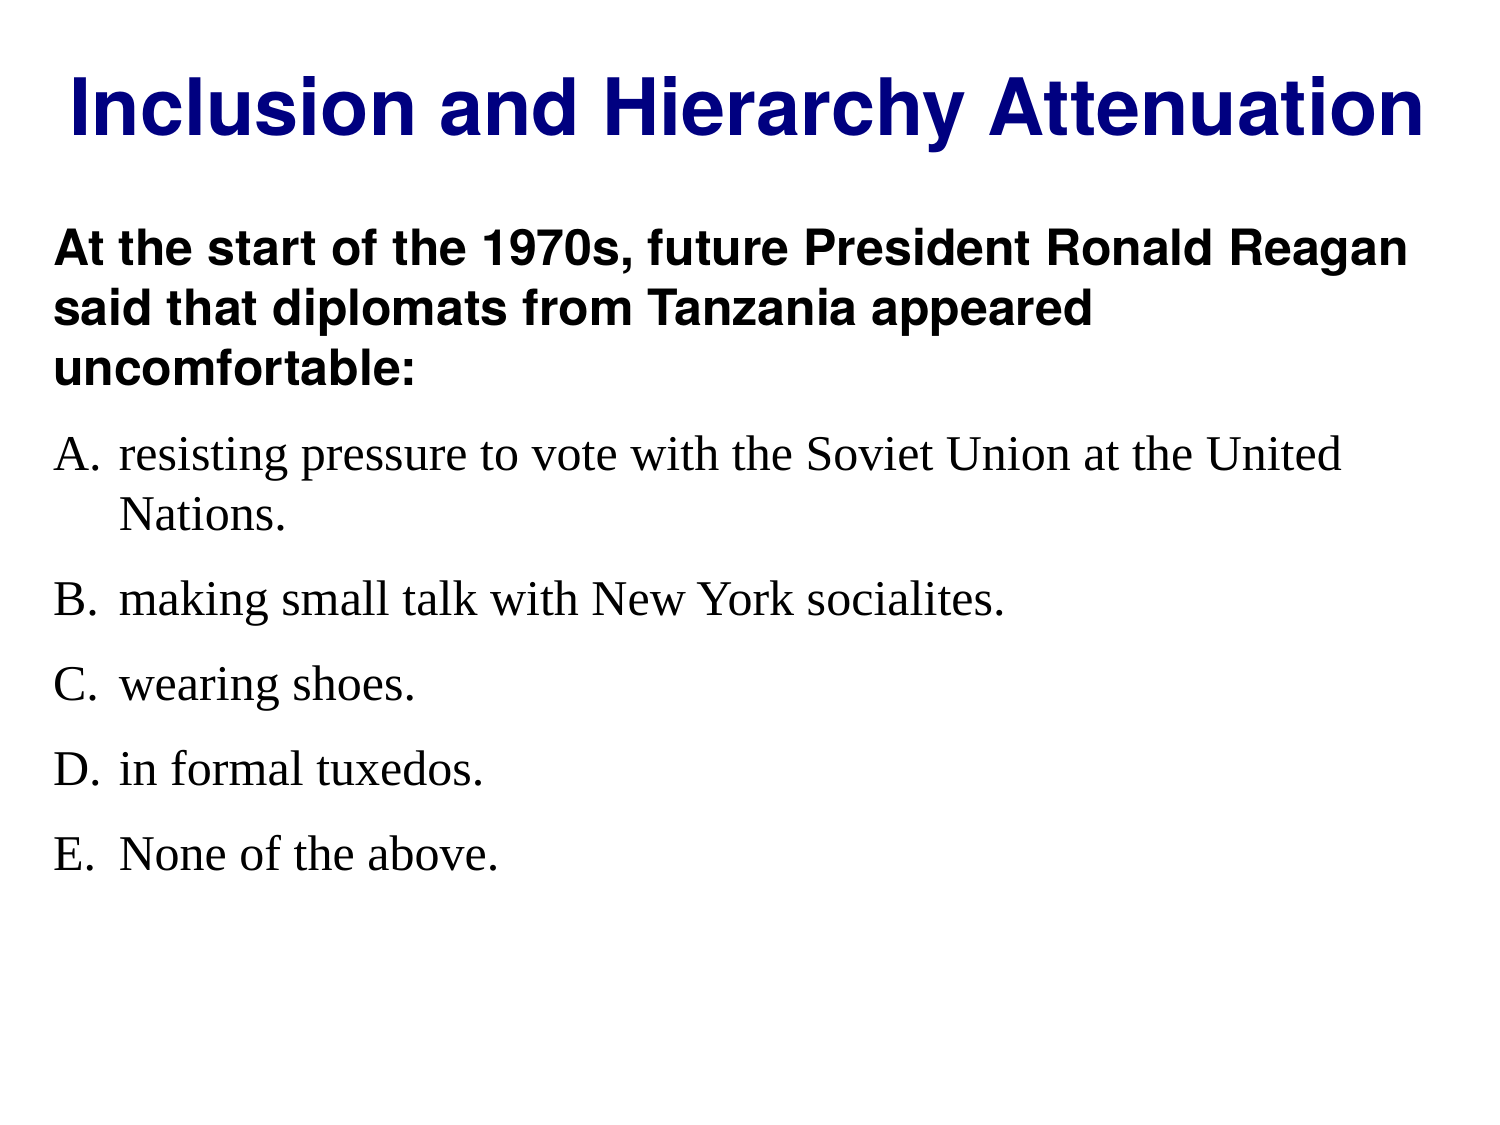

Inclusion and Hierarchy Attenuation
At the start of the 1970s, future President Ronald Reagan said that diplomats from Tanzania appeared uncomfortable:
resisting pressure to vote with the Soviet Union at the United Nations.
making small talk with New York socialites.
wearing shoes.
in formal tuxedos.
None of the above.